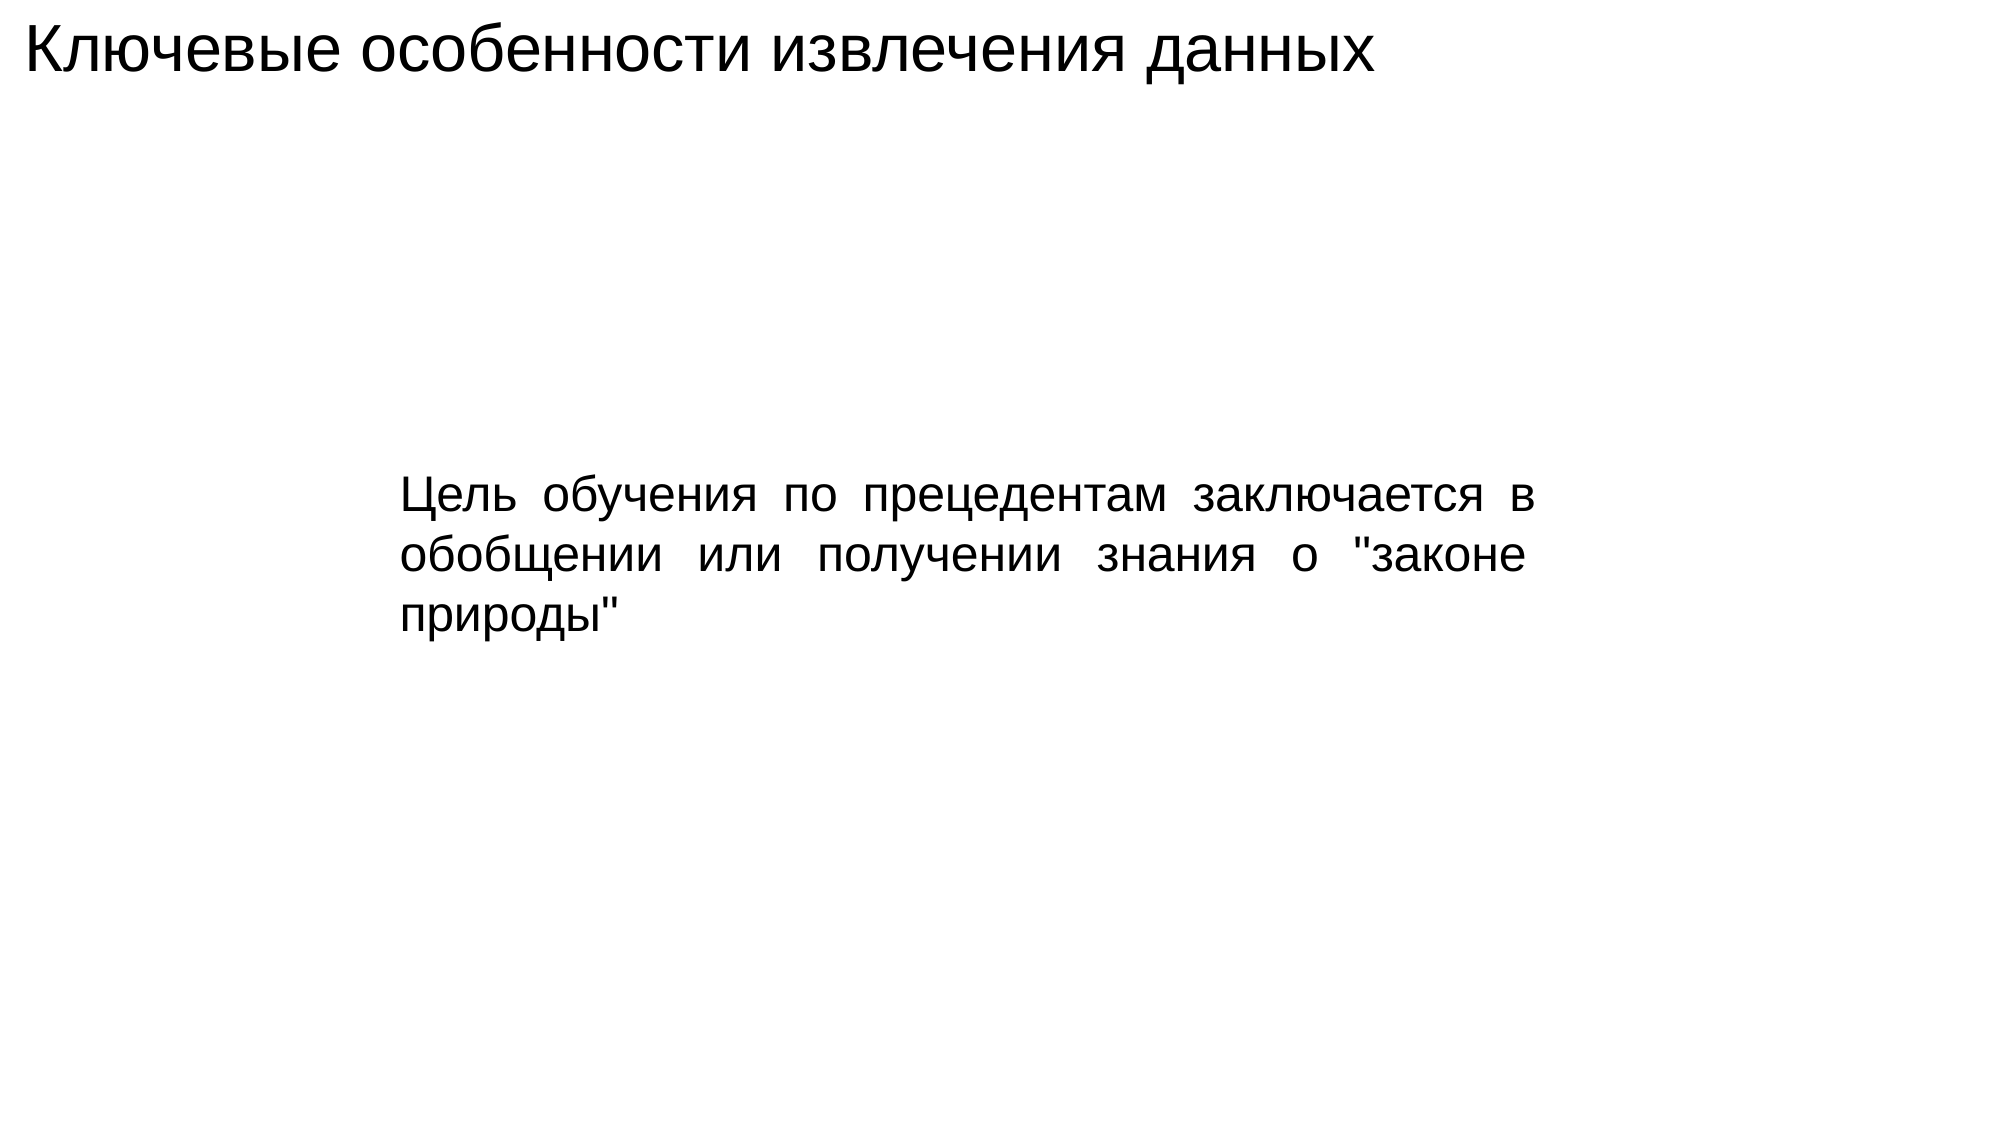

Ключевые особенности извлечения данных
Цель обучения по прецедентам заключается в  обобщении или получении знания о "законе  природы"